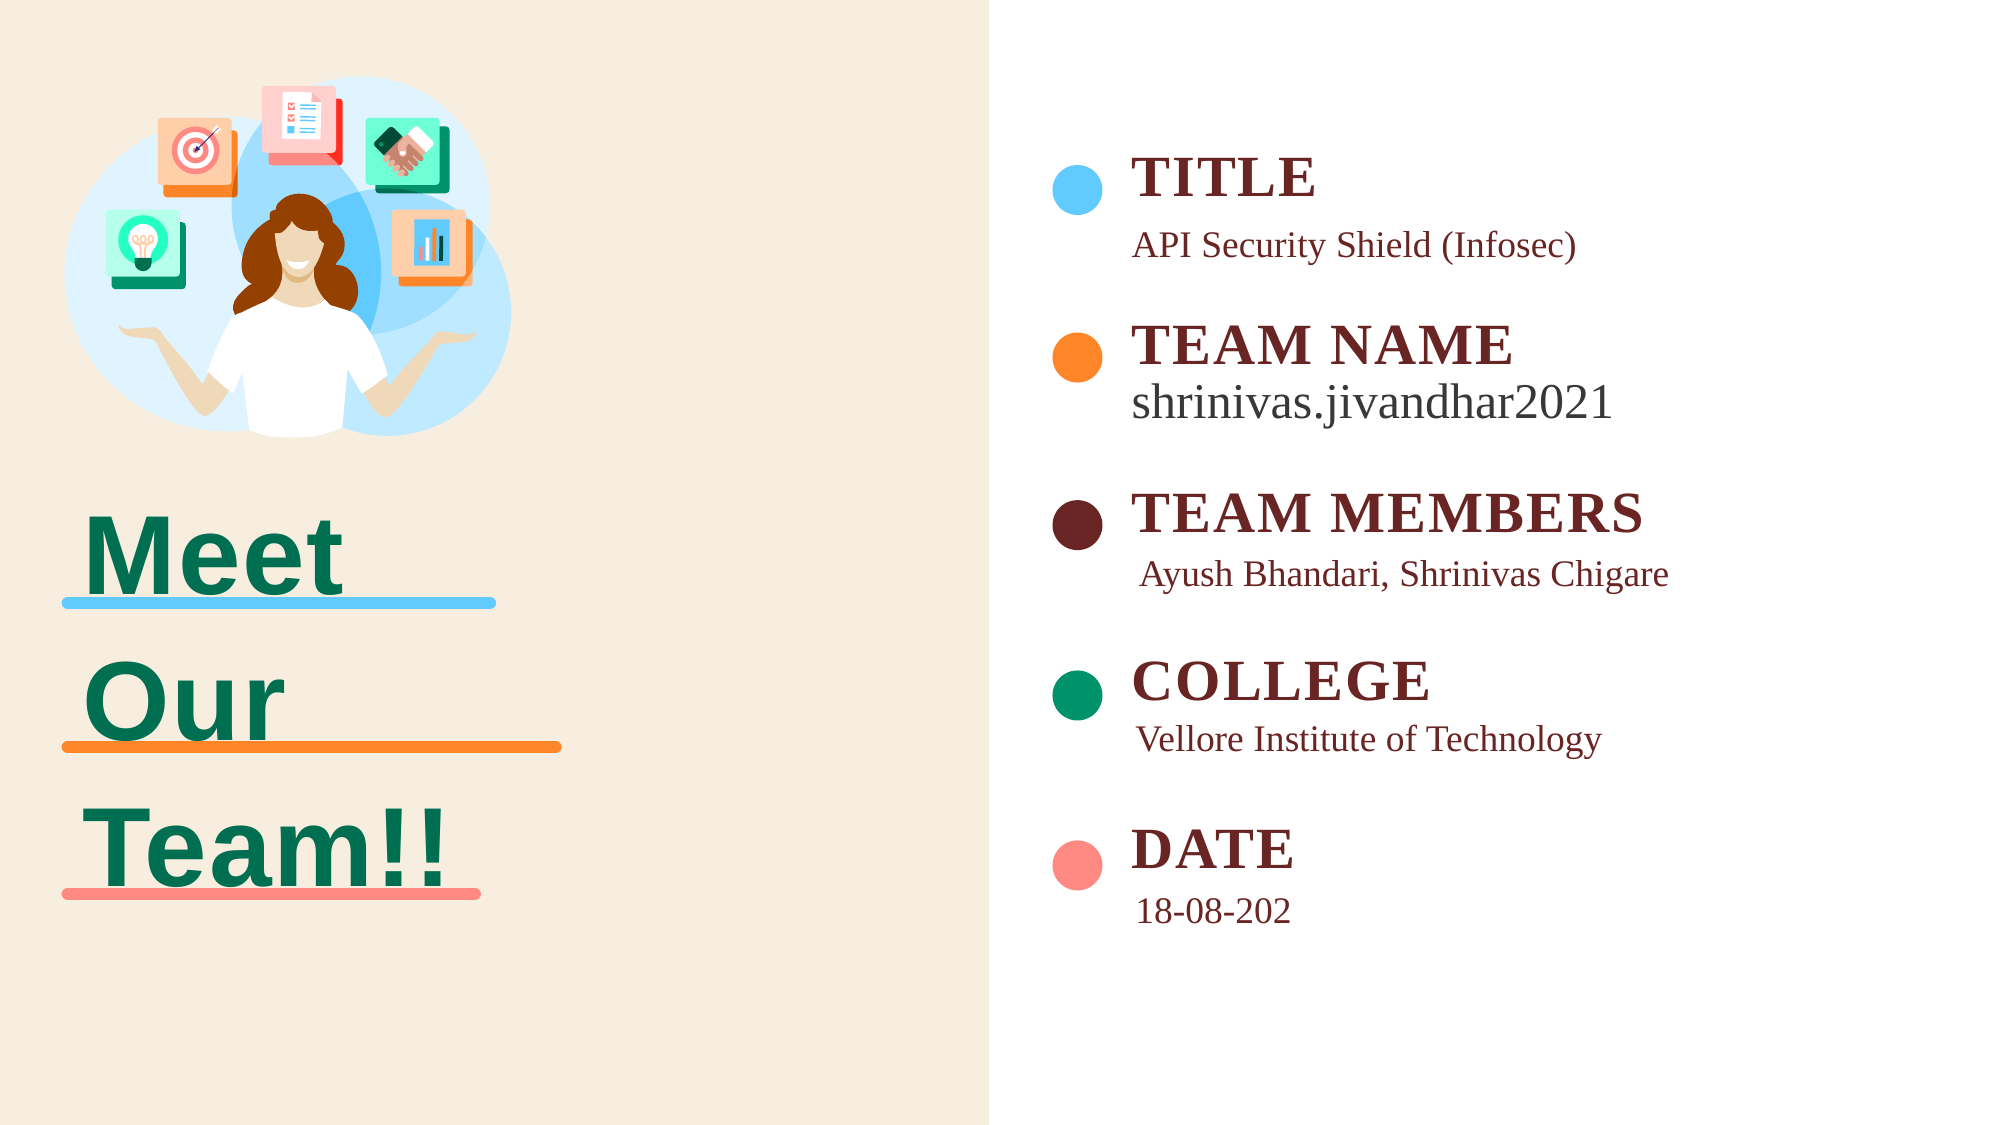

Title
API Security Shield (Infosec)
Team Name
shrinivas.jivandhar2021
# Meet Our Team!!
Team Members
Ayush Bhandari, Shrinivas Chigare
College
Vellore Institute of Technology
Date
18-08-202